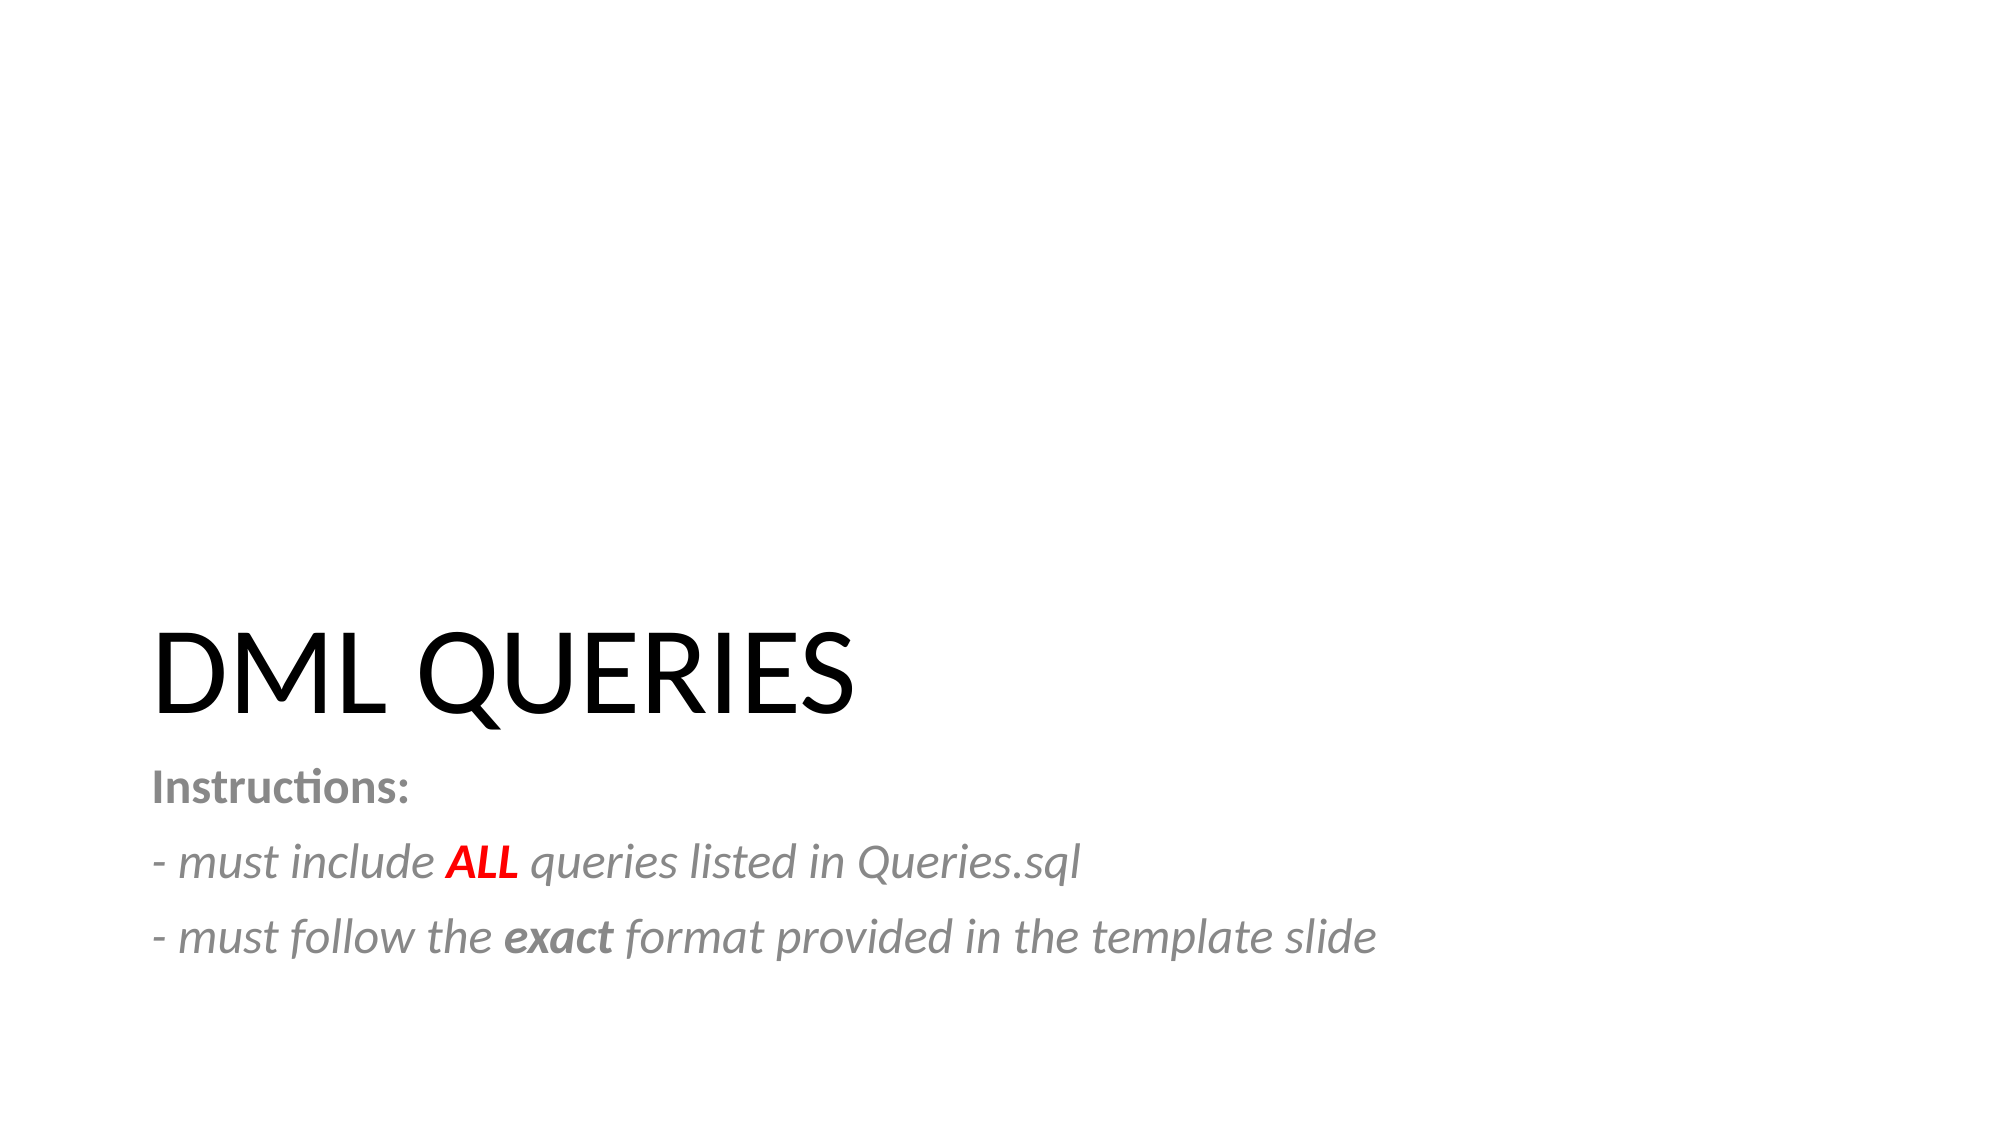

# DML QUERIES
Instructions:
- must include ALL queries listed in Queries.sql
- must follow the exact format provided in the template slide